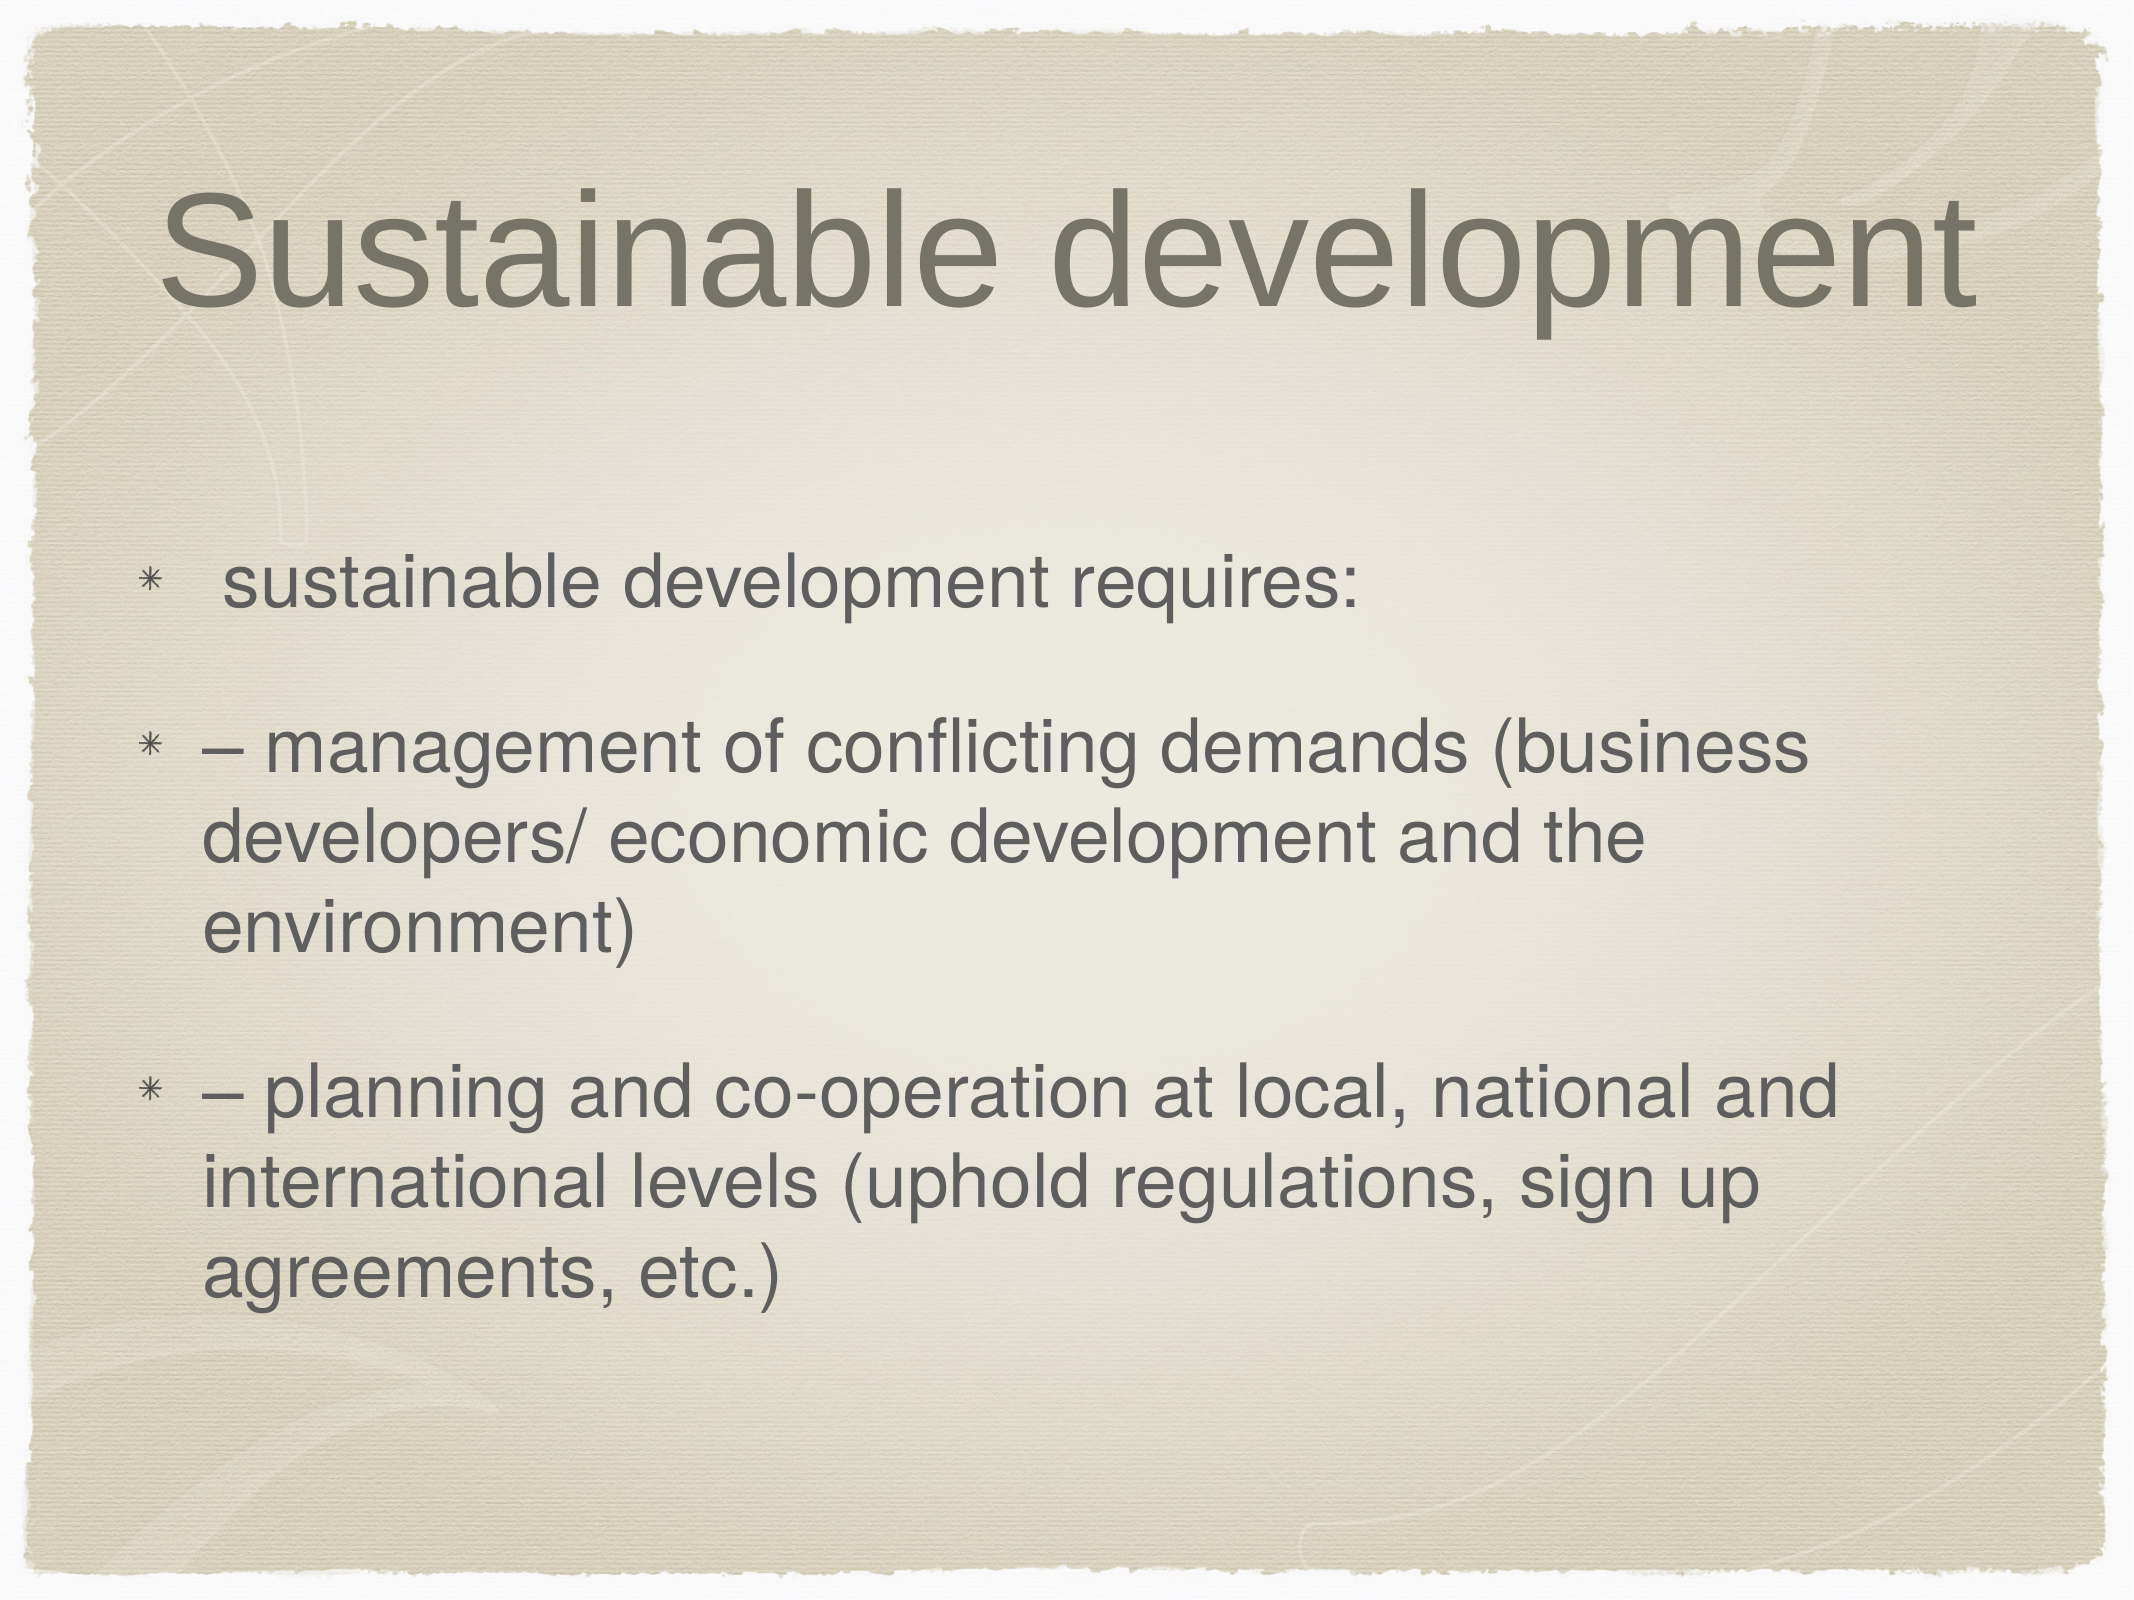

# Sustainable development
 sustainable development requires:
– management of conflicting demands (business developers/ economic development and the environment)
– planning and co-operation at local, national and international levels (uphold regulations, sign up agreements, etc.)